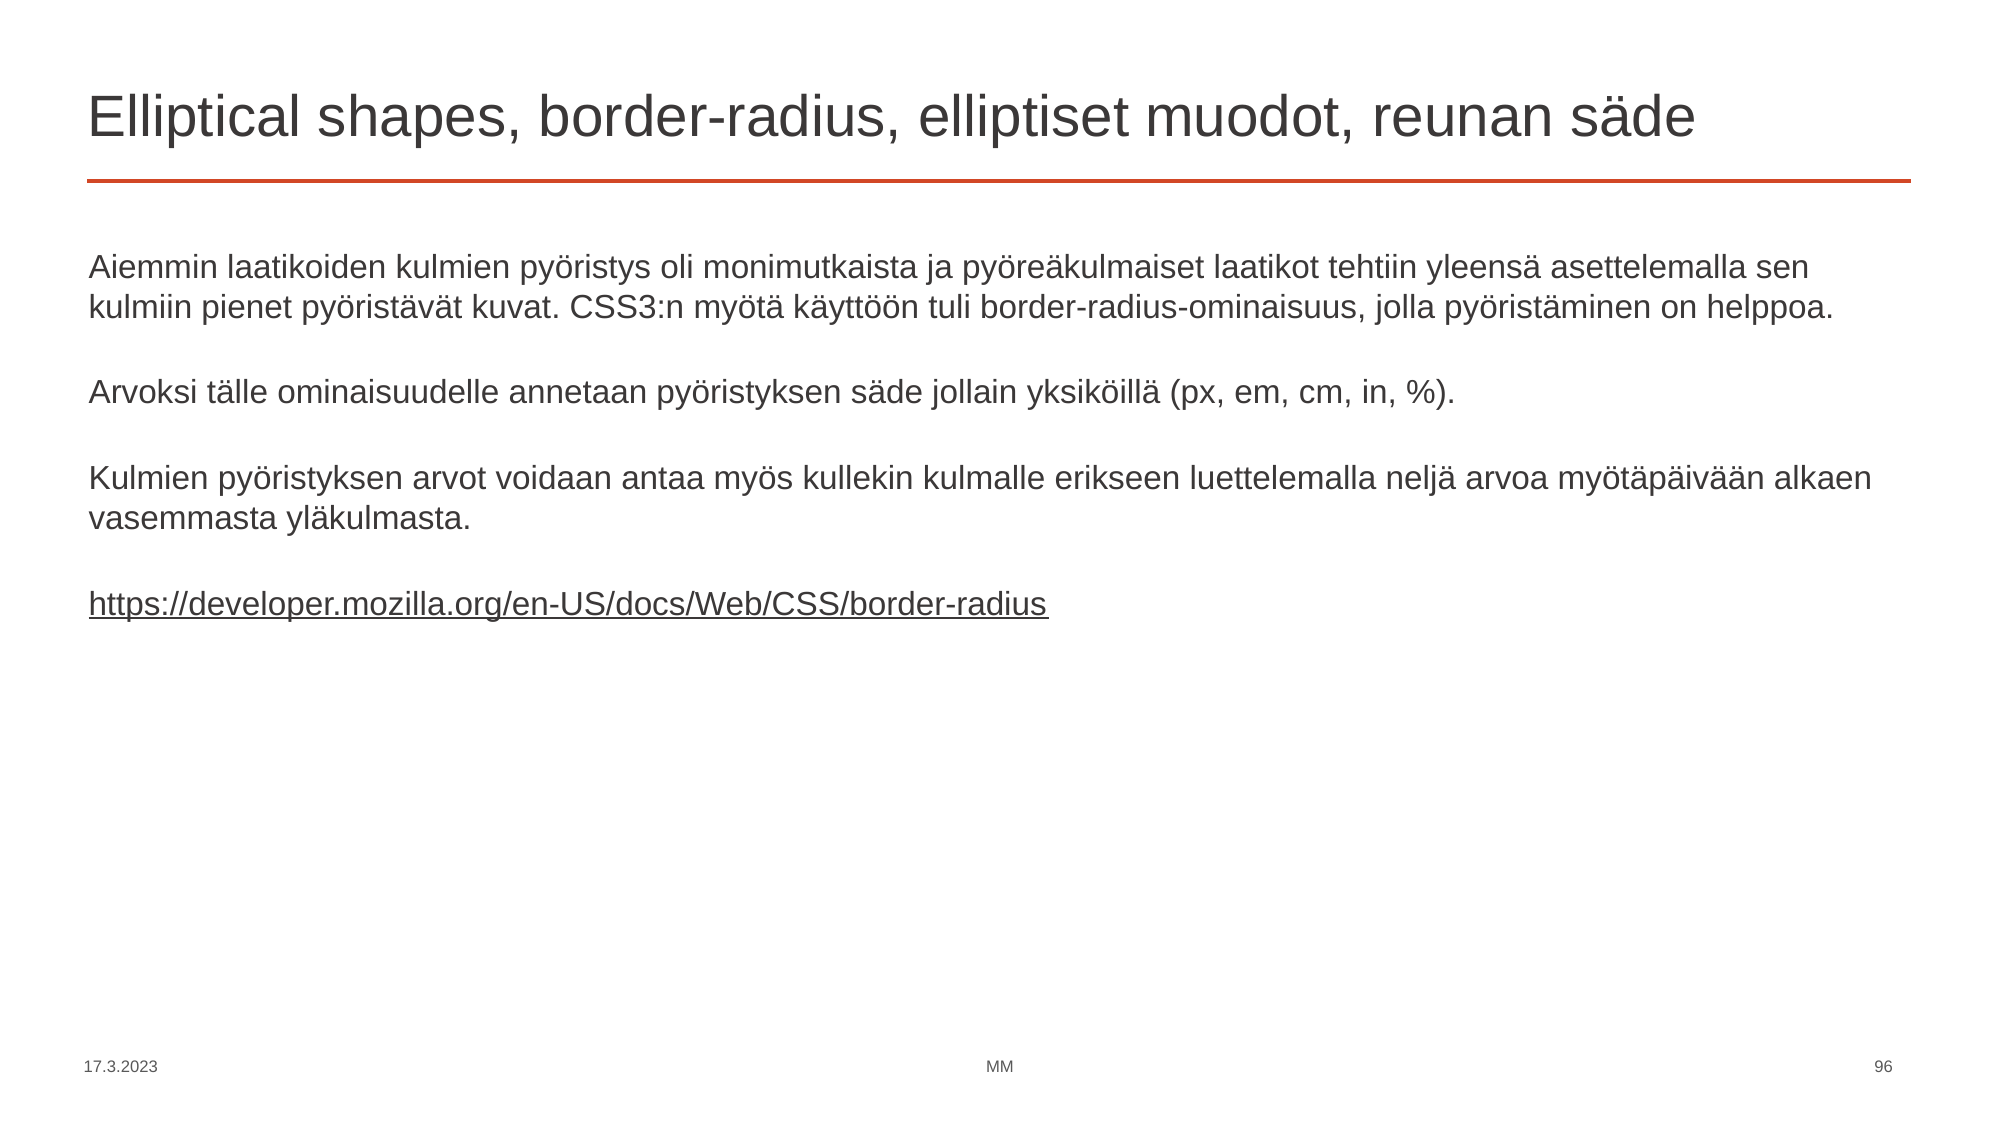

# Elliptical shapes, border-radius, elliptiset muodot, reunan säde
Aiemmin laatikoiden kulmien pyöristys oli monimutkaista ja pyöreäkulmaiset laatikot tehtiin yleensä asettelemalla sen kulmiin pienet pyöristävät kuvat. CSS3:n myötä käyttöön tuli border-radius-ominaisuus, jolla pyöristäminen on helppoa.
Arvoksi tälle ominaisuudelle annetaan pyöristyksen säde jollain yksiköillä (px, em, cm, in, %).
Kulmien pyöristyksen arvot voidaan antaa myös kullekin kulmalle erikseen luettelemalla neljä arvoa myötäpäivään alkaen vasemmasta yläkulmasta.
https://developer.mozilla.org/en-US/docs/Web/CSS/border-radius
17.3.2023
MM
96